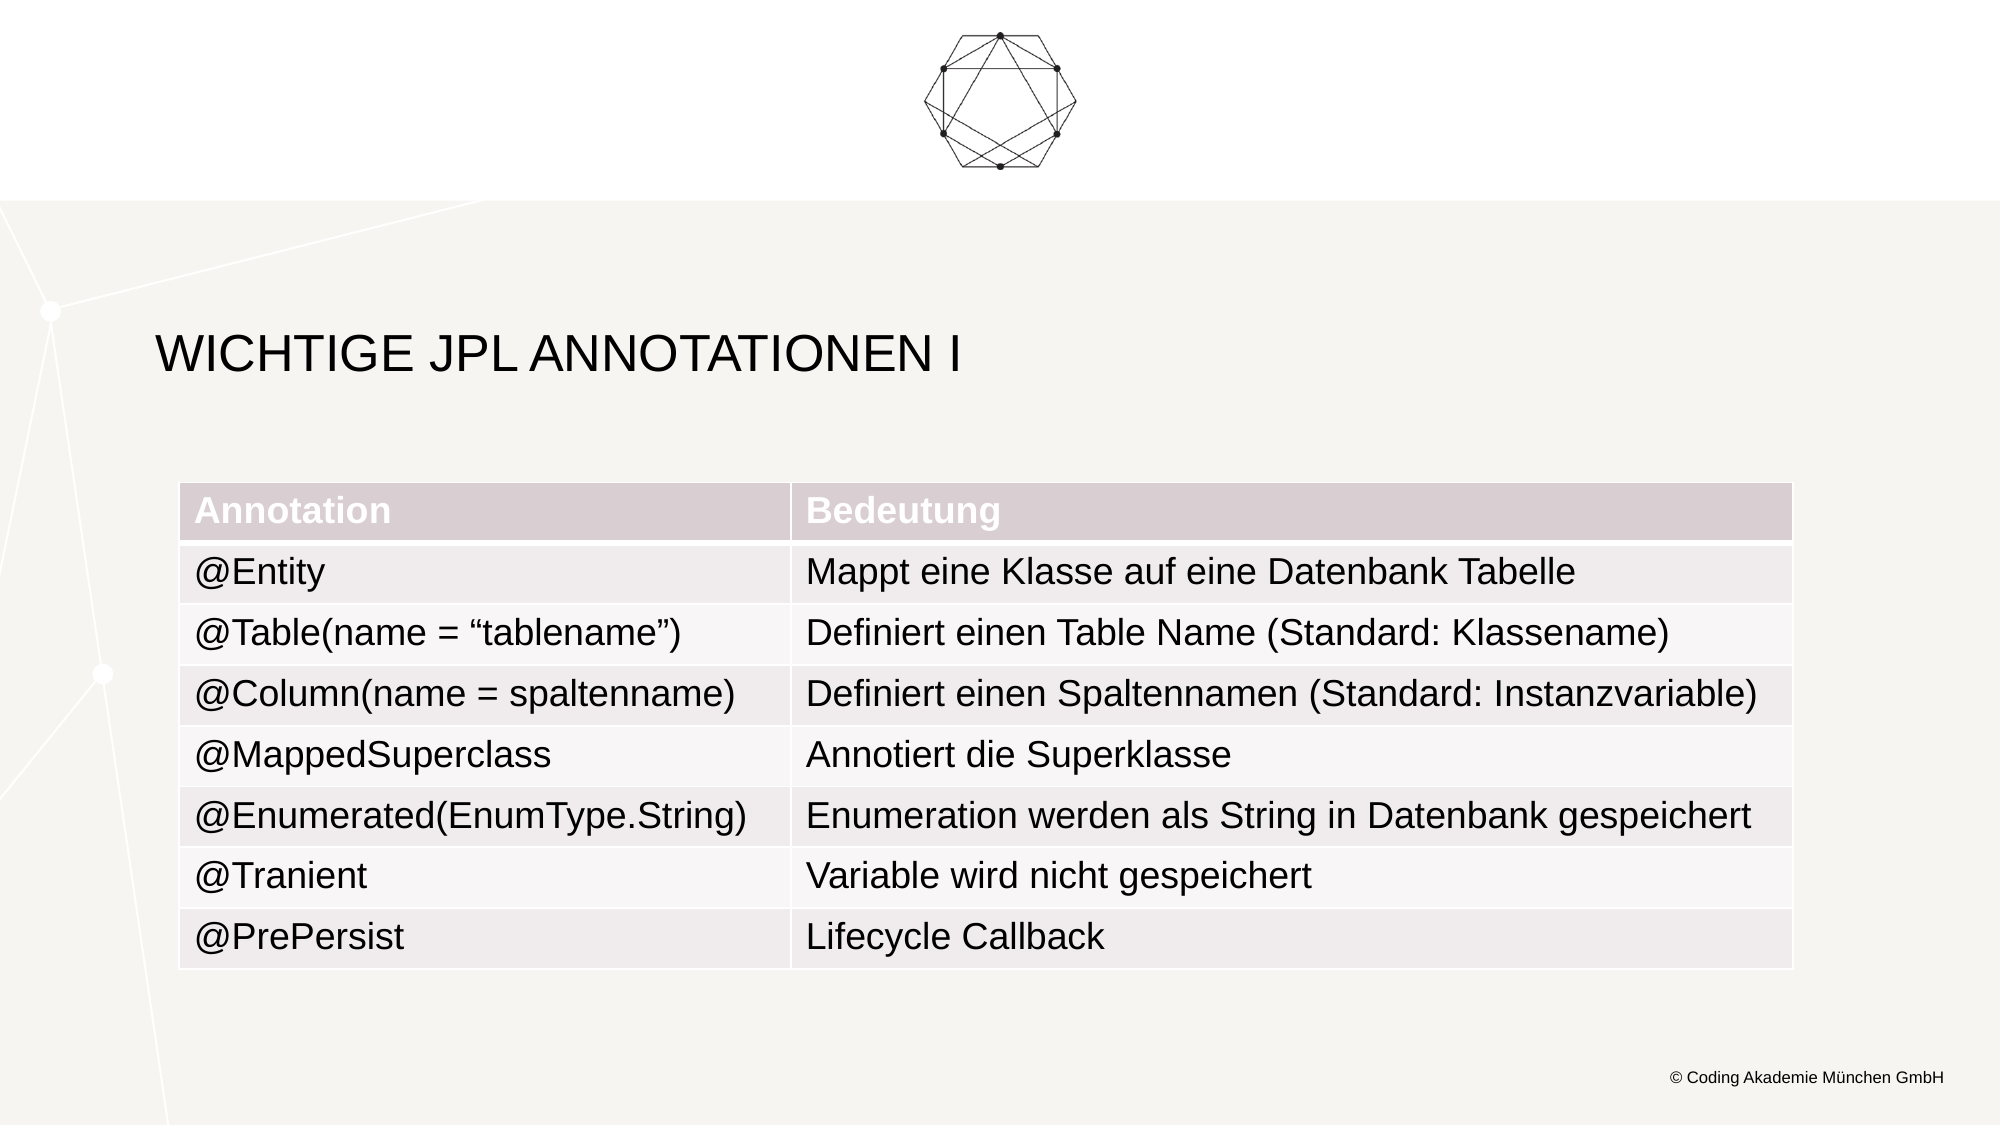

# Wichtige JPL Annotationen I
| Annotation | Bedeutung |
| --- | --- |
| @Entity | Mappt eine Klasse auf eine Datenbank Tabelle |
| @Table(name = “tablename”) | Definiert einen Table Name (Standard: Klassename) |
| @Column(name = spaltenname) | Definiert einen Spaltennamen (Standard: Instanzvariable) |
| @MappedSuperclass | Annotiert die Superklasse |
| @Enumerated(EnumType.String) | Enumeration werden als String in Datenbank gespeichert |
| @Tranient | Variable wird nicht gespeichert |
| @PrePersist | Lifecycle Callback |
© Coding Akademie München GmbH